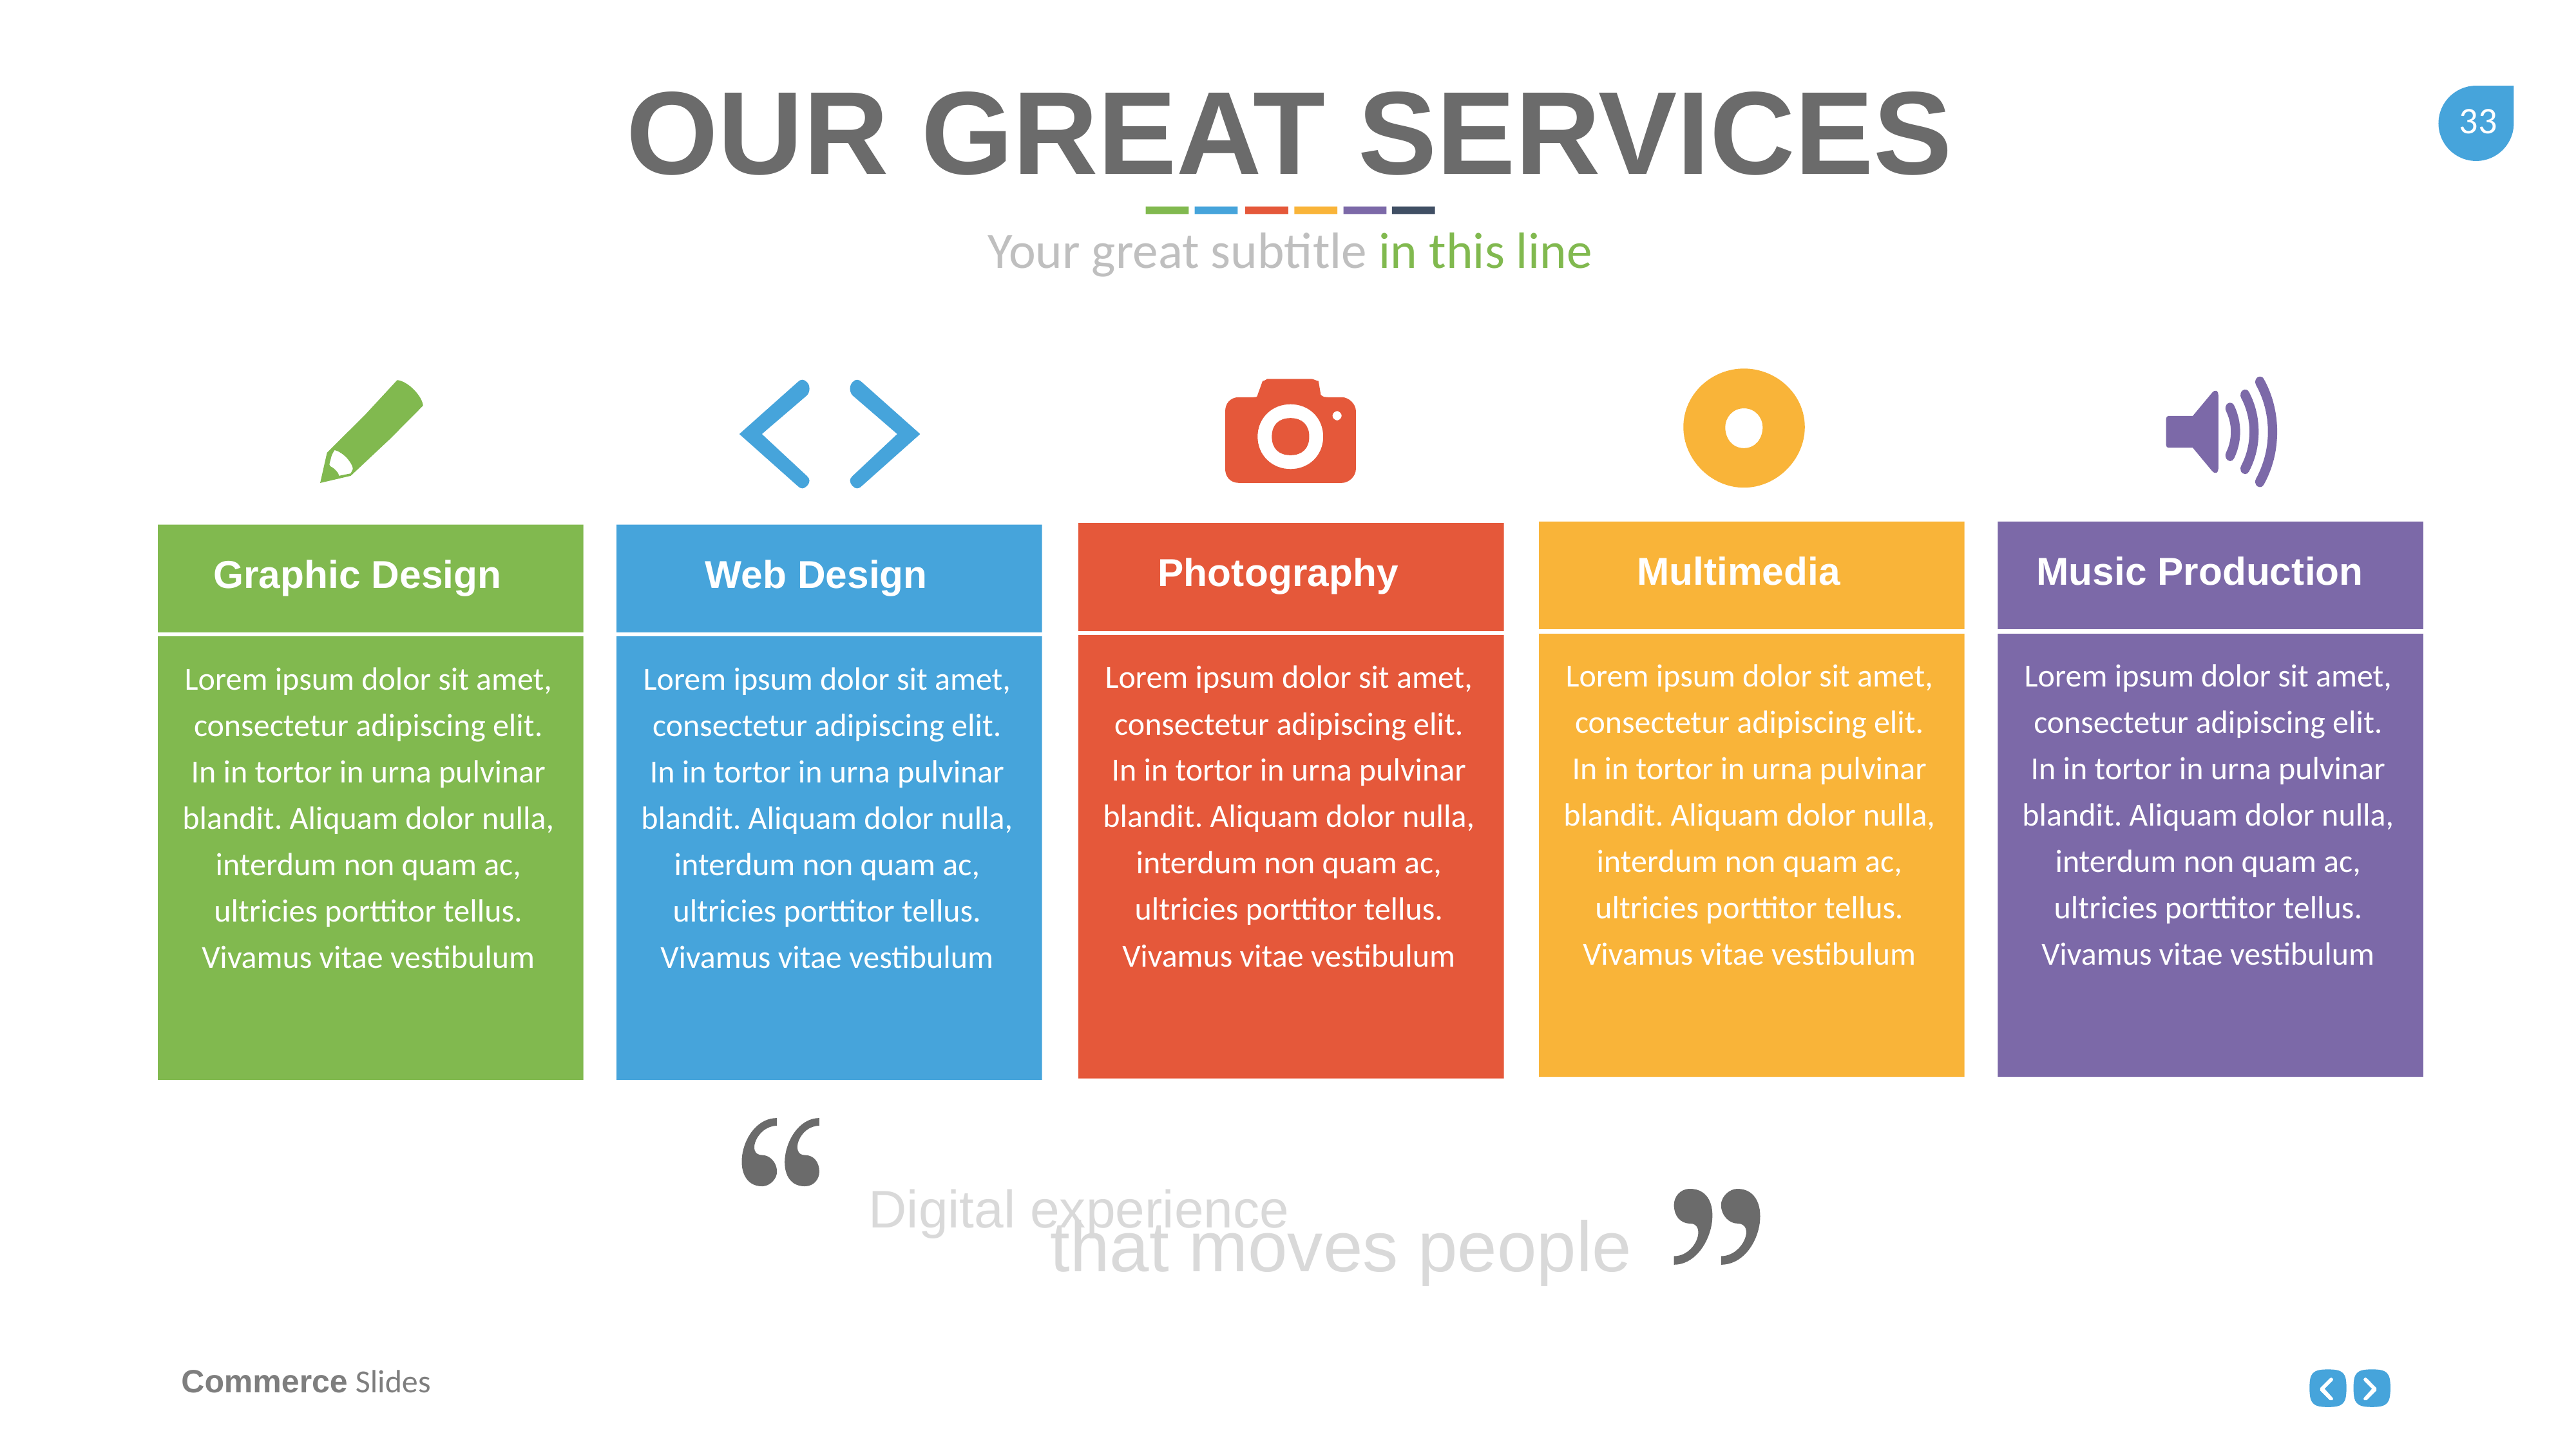

OUR GREAT SERVICES

Your great subtitle in this line

Multimedia
Music Production
Photography
Graphic Design
Web Design
Lorem ipsum dolor sit amet, consectetur adipiscing elit. In in tortor in urna pulvinar blandit. Aliquam dolor nulla, interdum non quam ac, ultricies porttitor tellus. Vivamus vitae vestibulum
Lorem ipsum dolor sit amet, consectetur adipiscing elit. In in tortor in urna pulvinar blandit. Aliquam dolor nulla, interdum non quam ac, ultricies porttitor tellus. Vivamus vitae vestibulum
Lorem ipsum dolor sit amet, consectetur adipiscing elit. In in tortor in urna pulvinar blandit. Aliquam dolor nulla, interdum non quam ac, ultricies porttitor tellus. Vivamus vitae vestibulum
Lorem ipsum dolor sit amet, consectetur adipiscing elit. In in tortor in urna pulvinar blandit. Aliquam dolor nulla, interdum non quam ac, ultricies porttitor tellus. Vivamus vitae vestibulum
Lorem ipsum dolor sit amet, consectetur adipiscing elit. In in tortor in urna pulvinar blandit. Aliquam dolor nulla, interdum non quam ac, ultricies porttitor tellus. Vivamus vitae vestibulum

Digital experience
that moves people